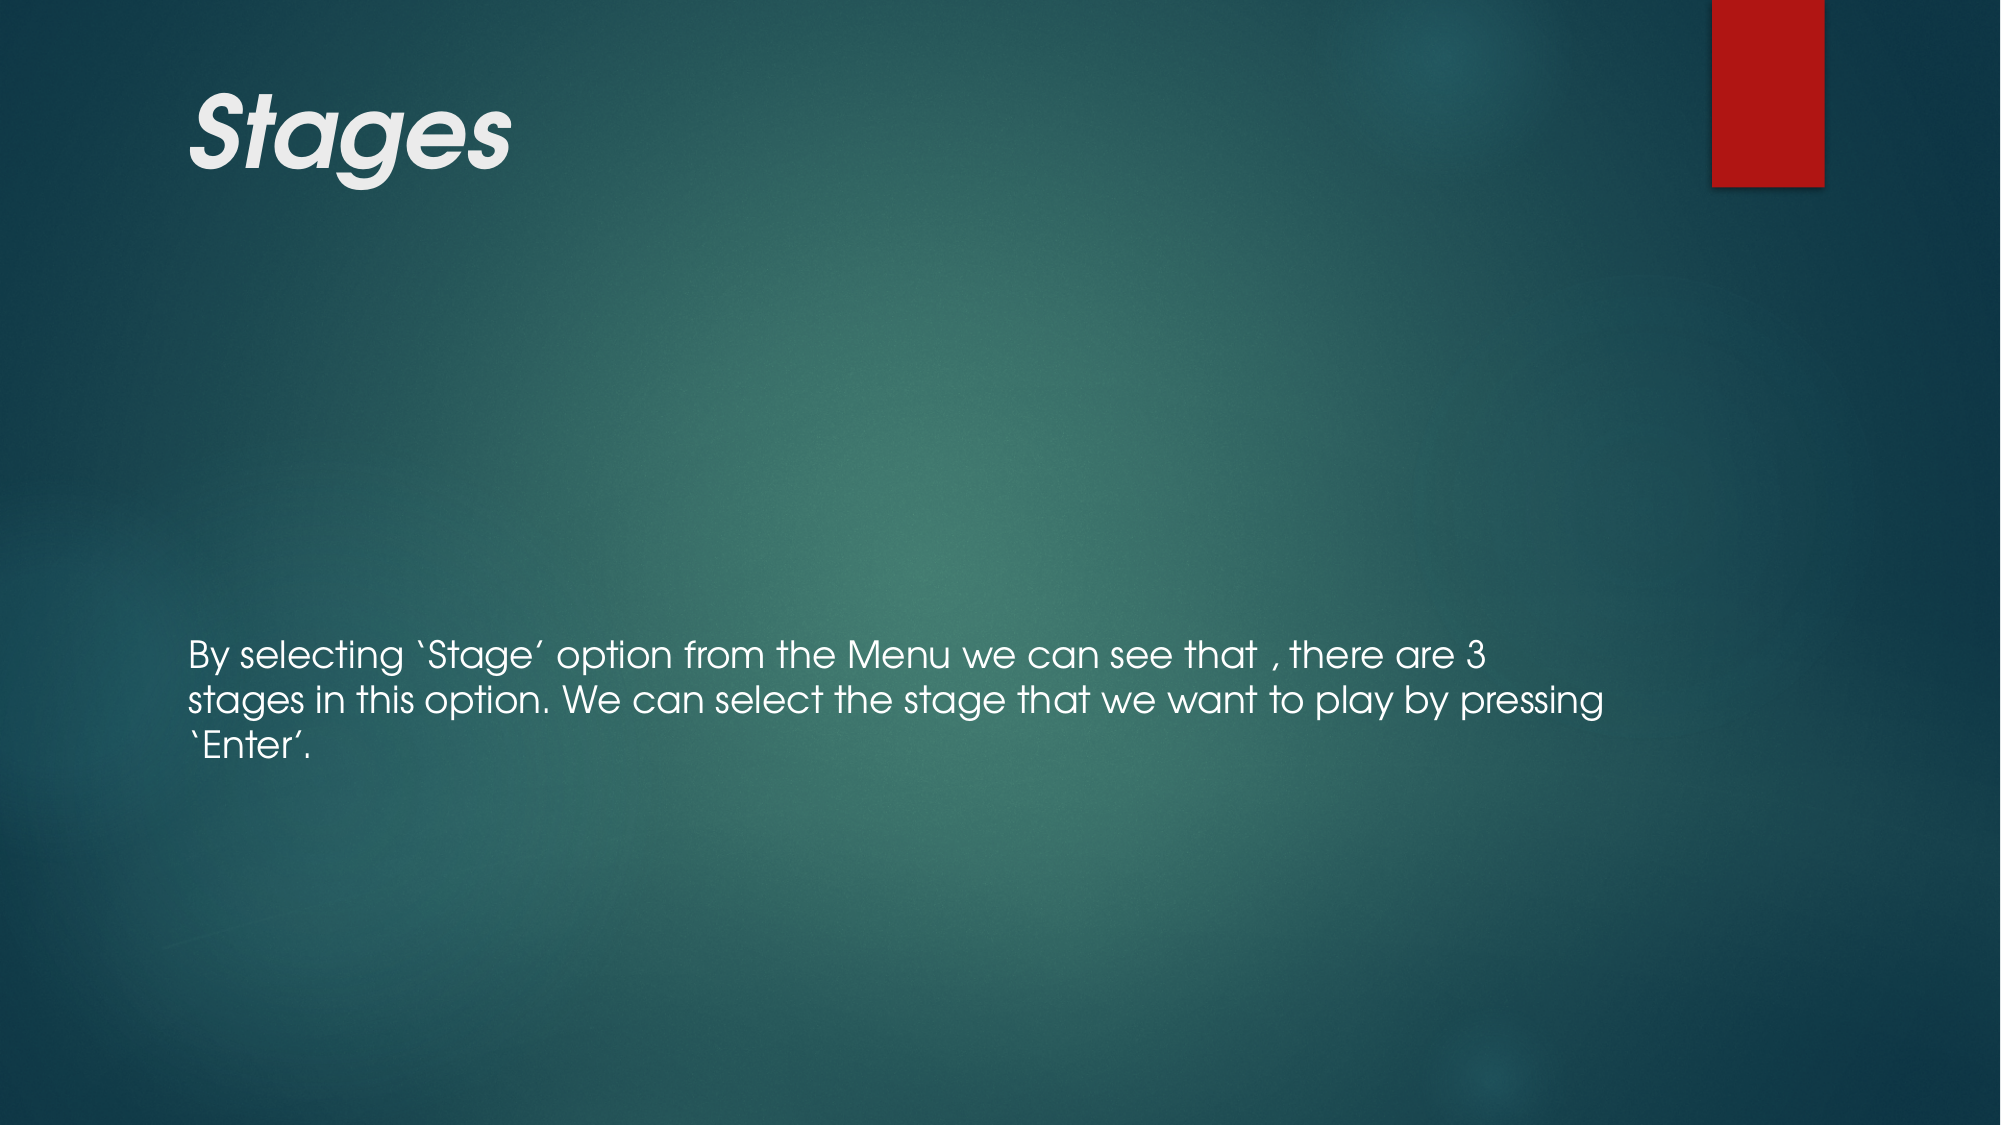

# Stages
By selecting ‘Stage’ option from the Menu we can see that , there are 3 stages in this option. We can select the stage that we want to play by pressing ‘Enter’.